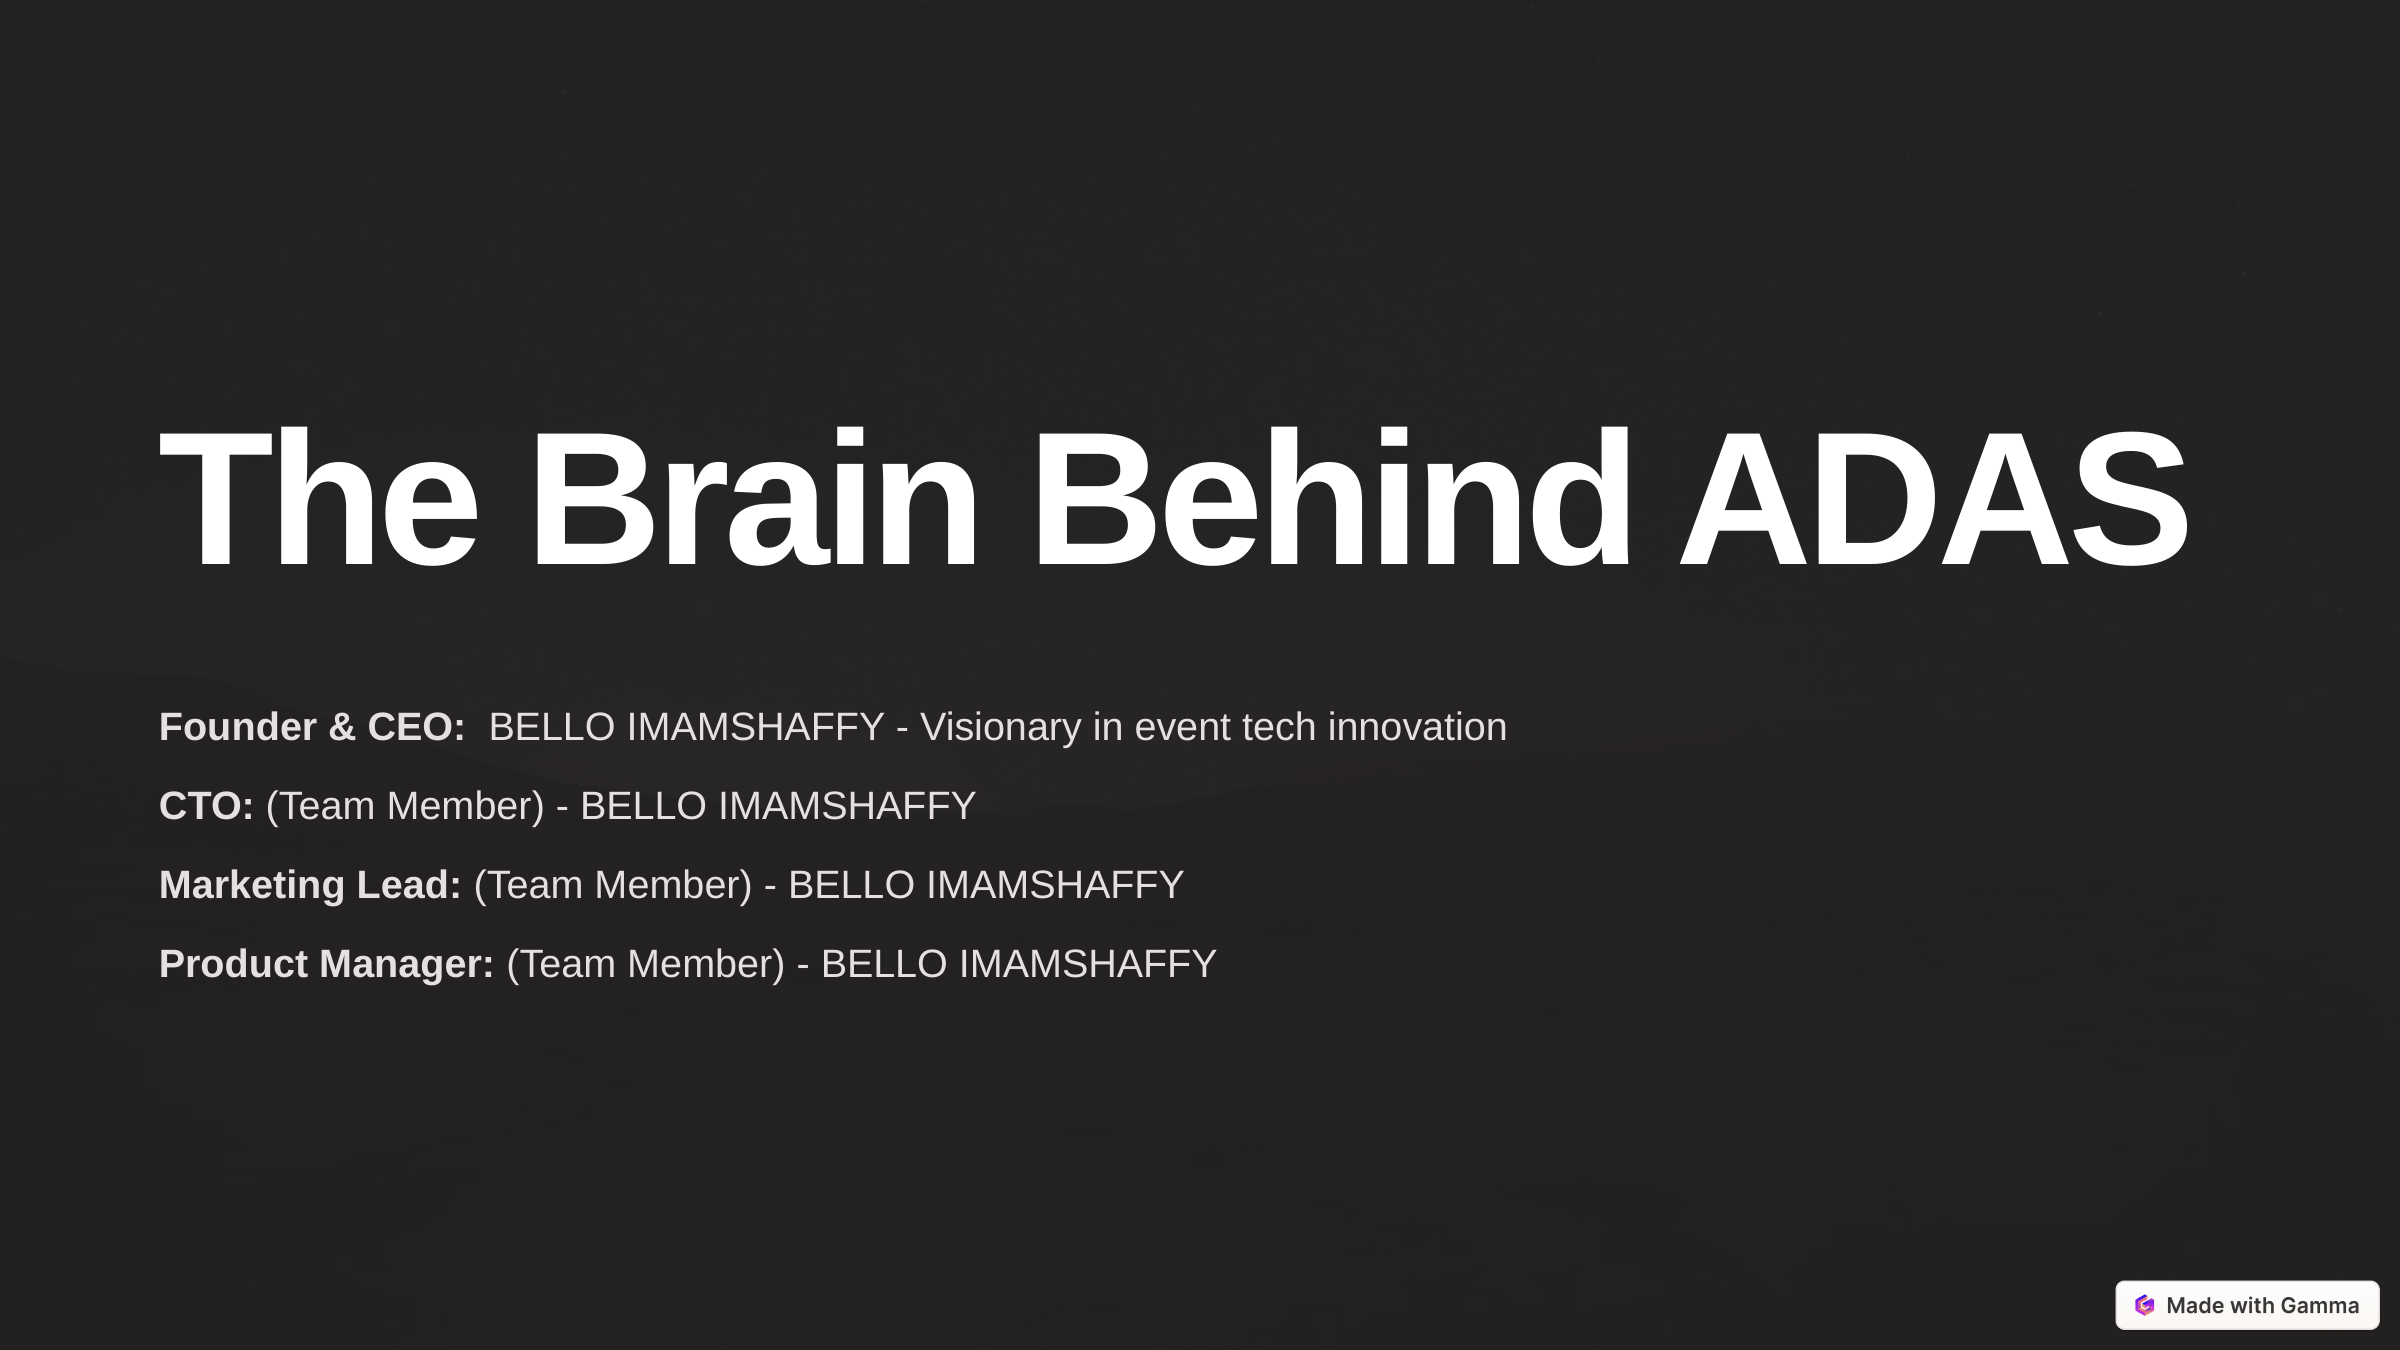

The Brain Behind ADAS
Founder & CEO:  BELLO IMAMSHAFFY - Visionary in event tech innovation
CTO: (Team Member) - BELLO IMAMSHAFFY
Marketing Lead: (Team Member) - BELLO IMAMSHAFFY
Product Manager: (Team Member) - BELLO IMAMSHAFFY